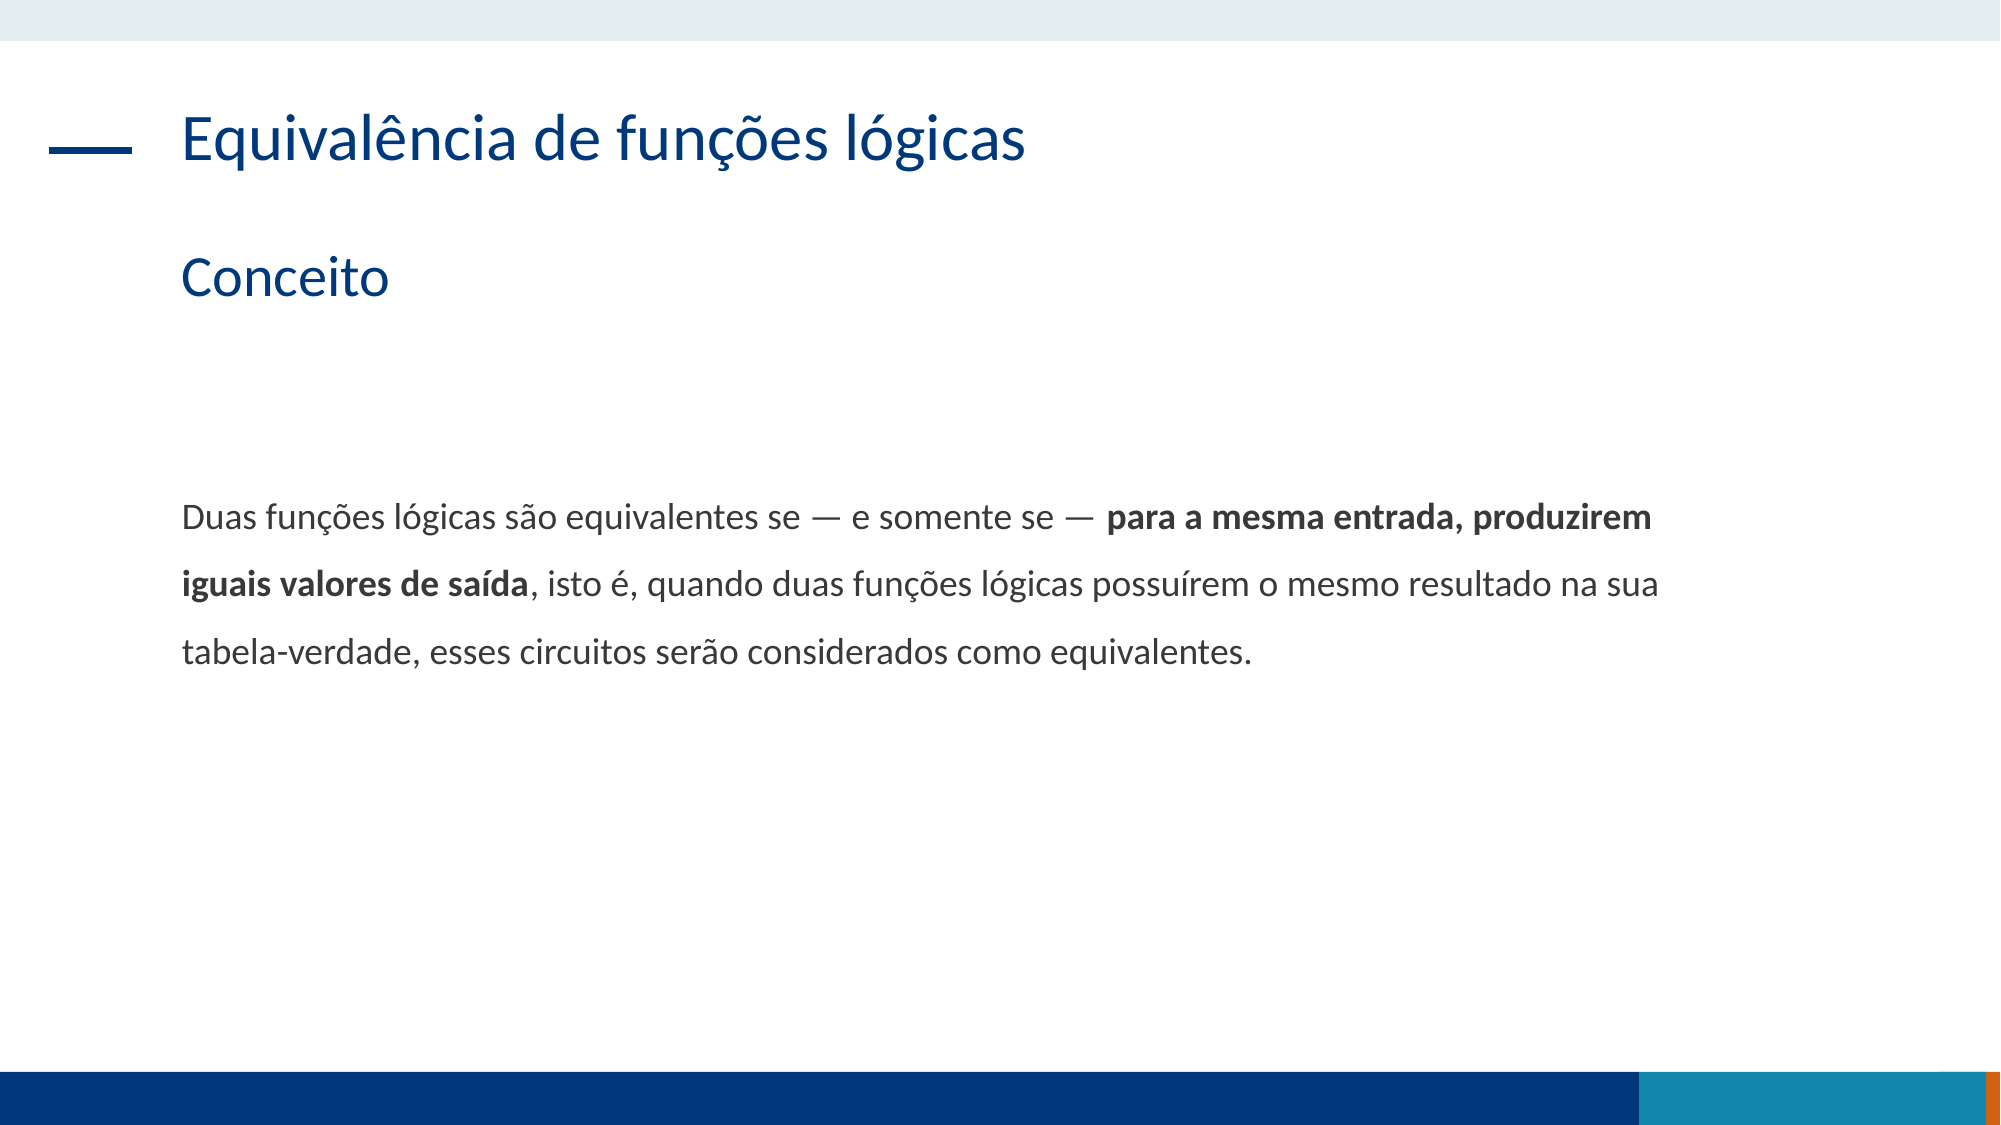

Equivalência de funções lógicas
Conceito
Duas funções lógicas são equivalentes se — e somente se — para a mesma entrada, produzirem iguais valores de saída, isto é, quando duas funções lógicas possuírem o mesmo resultado na sua tabela-verdade, esses circuitos serão considerados como equivalentes.